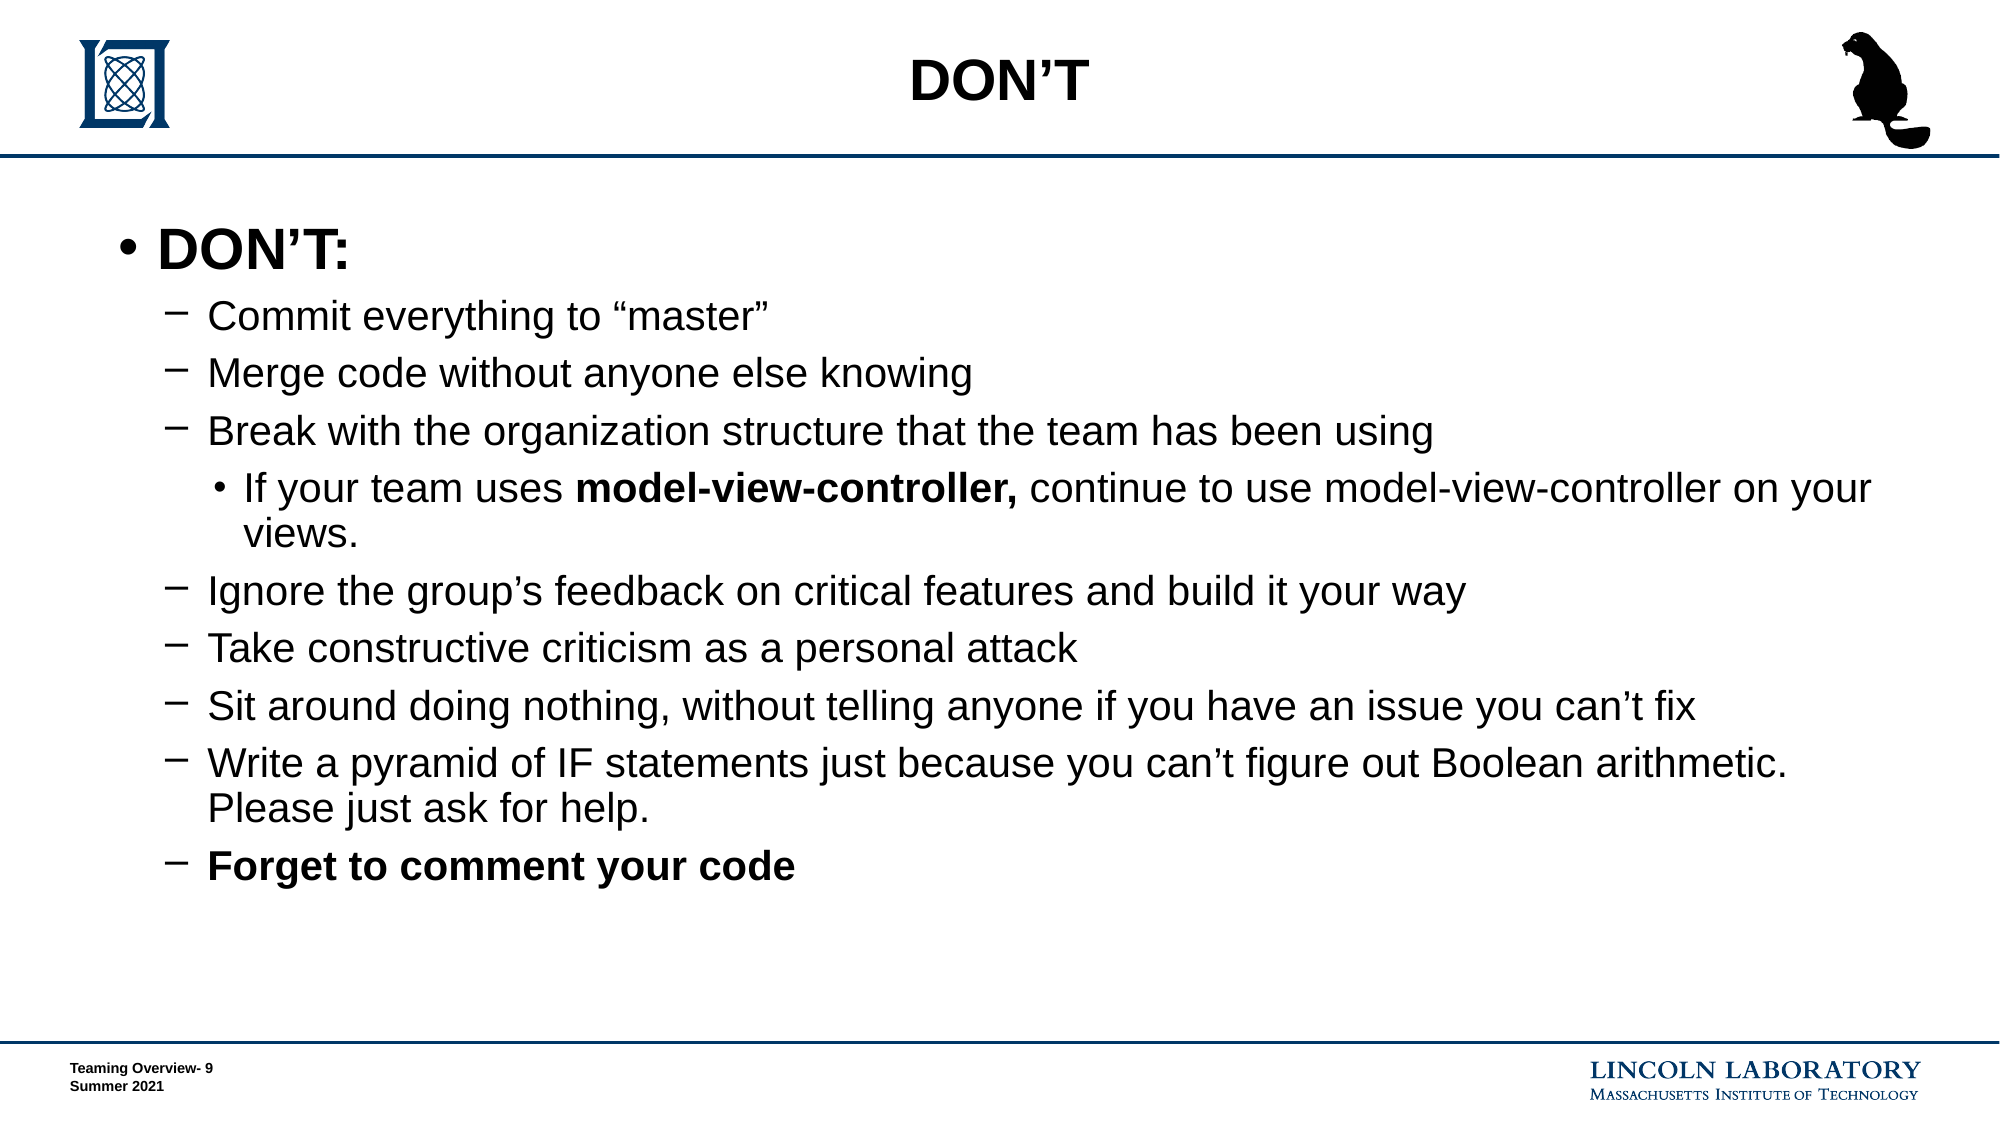

# DON’T
DON’T:
Commit everything to “master”
Merge code without anyone else knowing
Break with the organization structure that the team has been using
If your team uses model-view-controller, continue to use model-view-controller on your views.
Ignore the group’s feedback on critical features and build it your way
Take constructive criticism as a personal attack
Sit around doing nothing, without telling anyone if you have an issue you can’t fix
Write a pyramid of IF statements just because you can’t figure out Boolean arithmetic. Please just ask for help.
Forget to comment your code